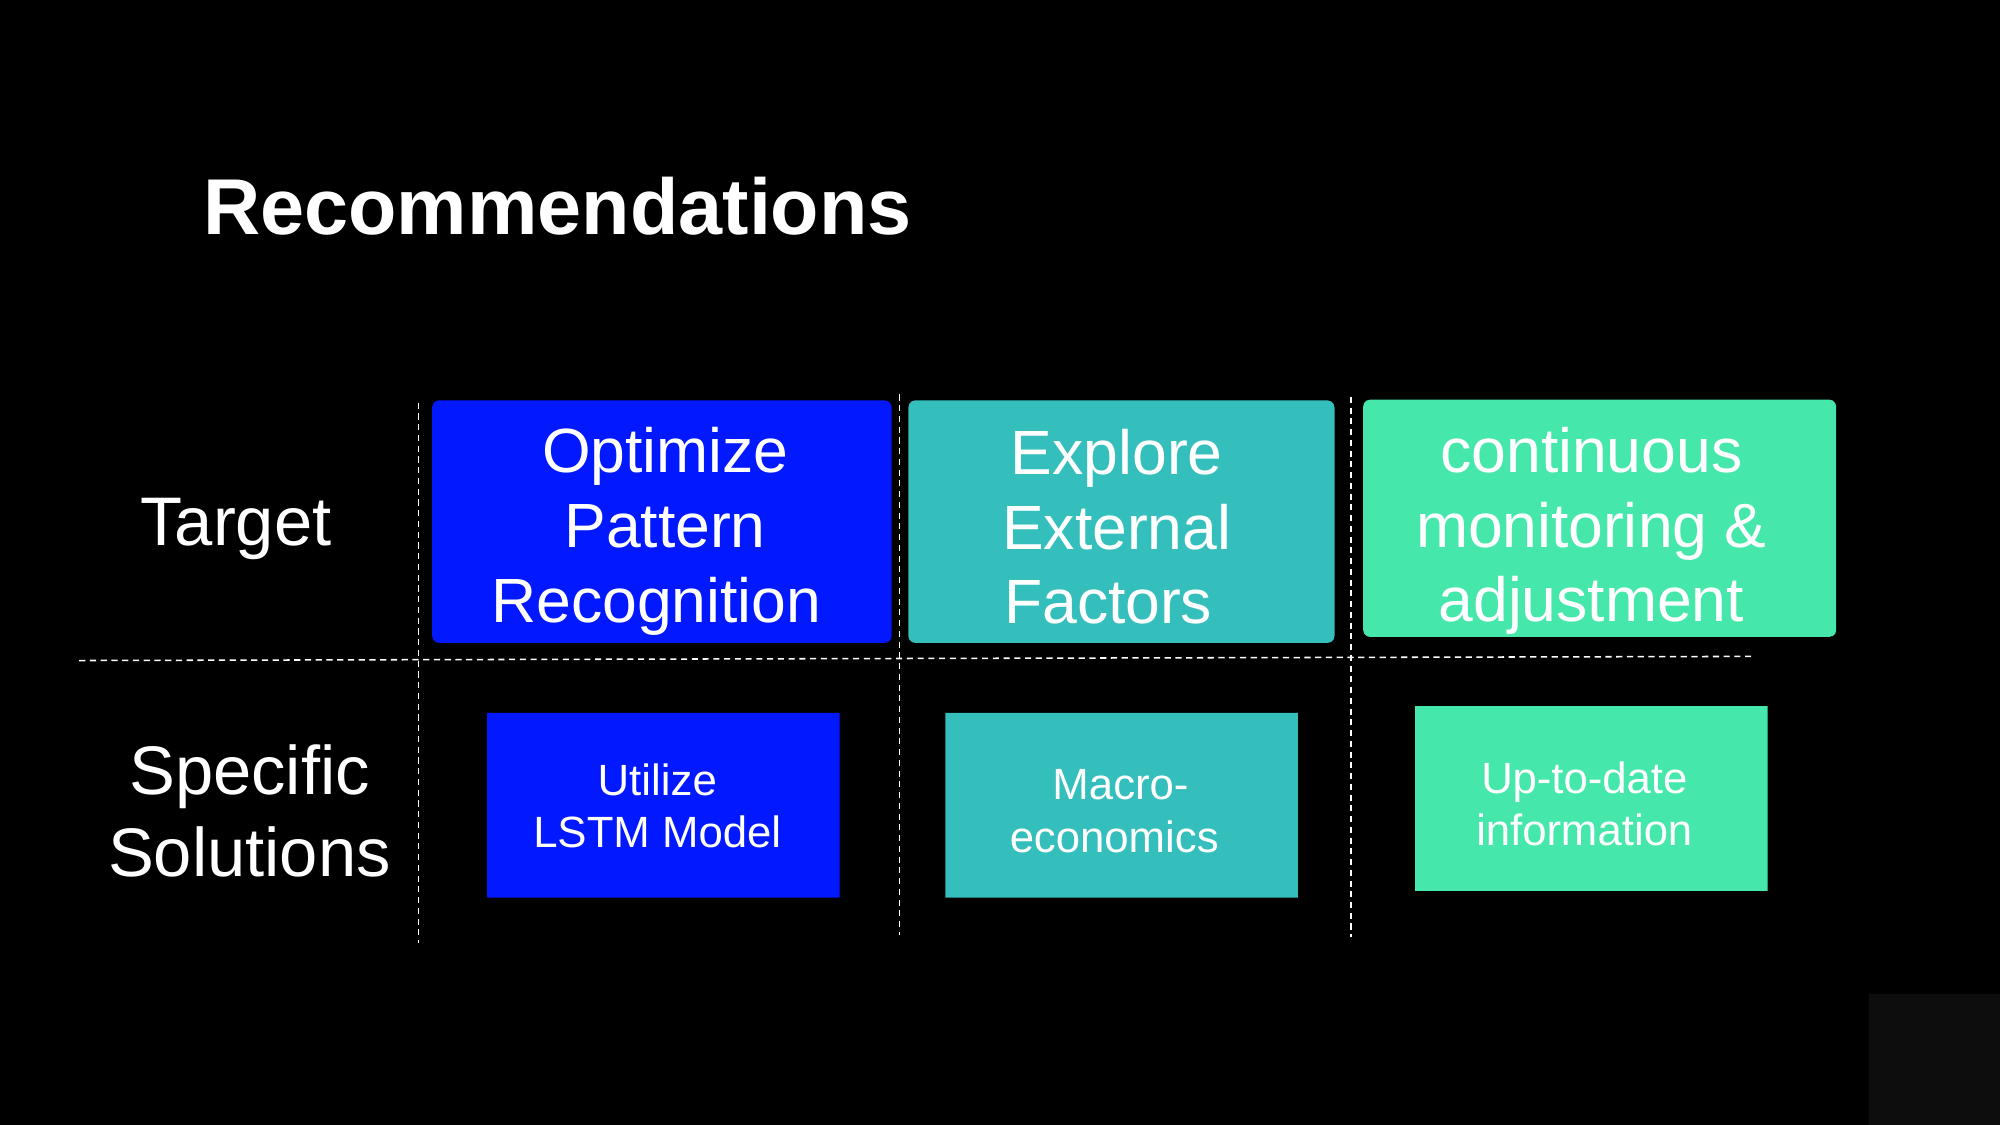

Recommendations

continuous monitoring & adjustment
Optimize Pattern Recognition
Explore External Factors
Target

Utilize
LSTM Model

Specific Solutions
Up-to-date
information
Macro-
economics